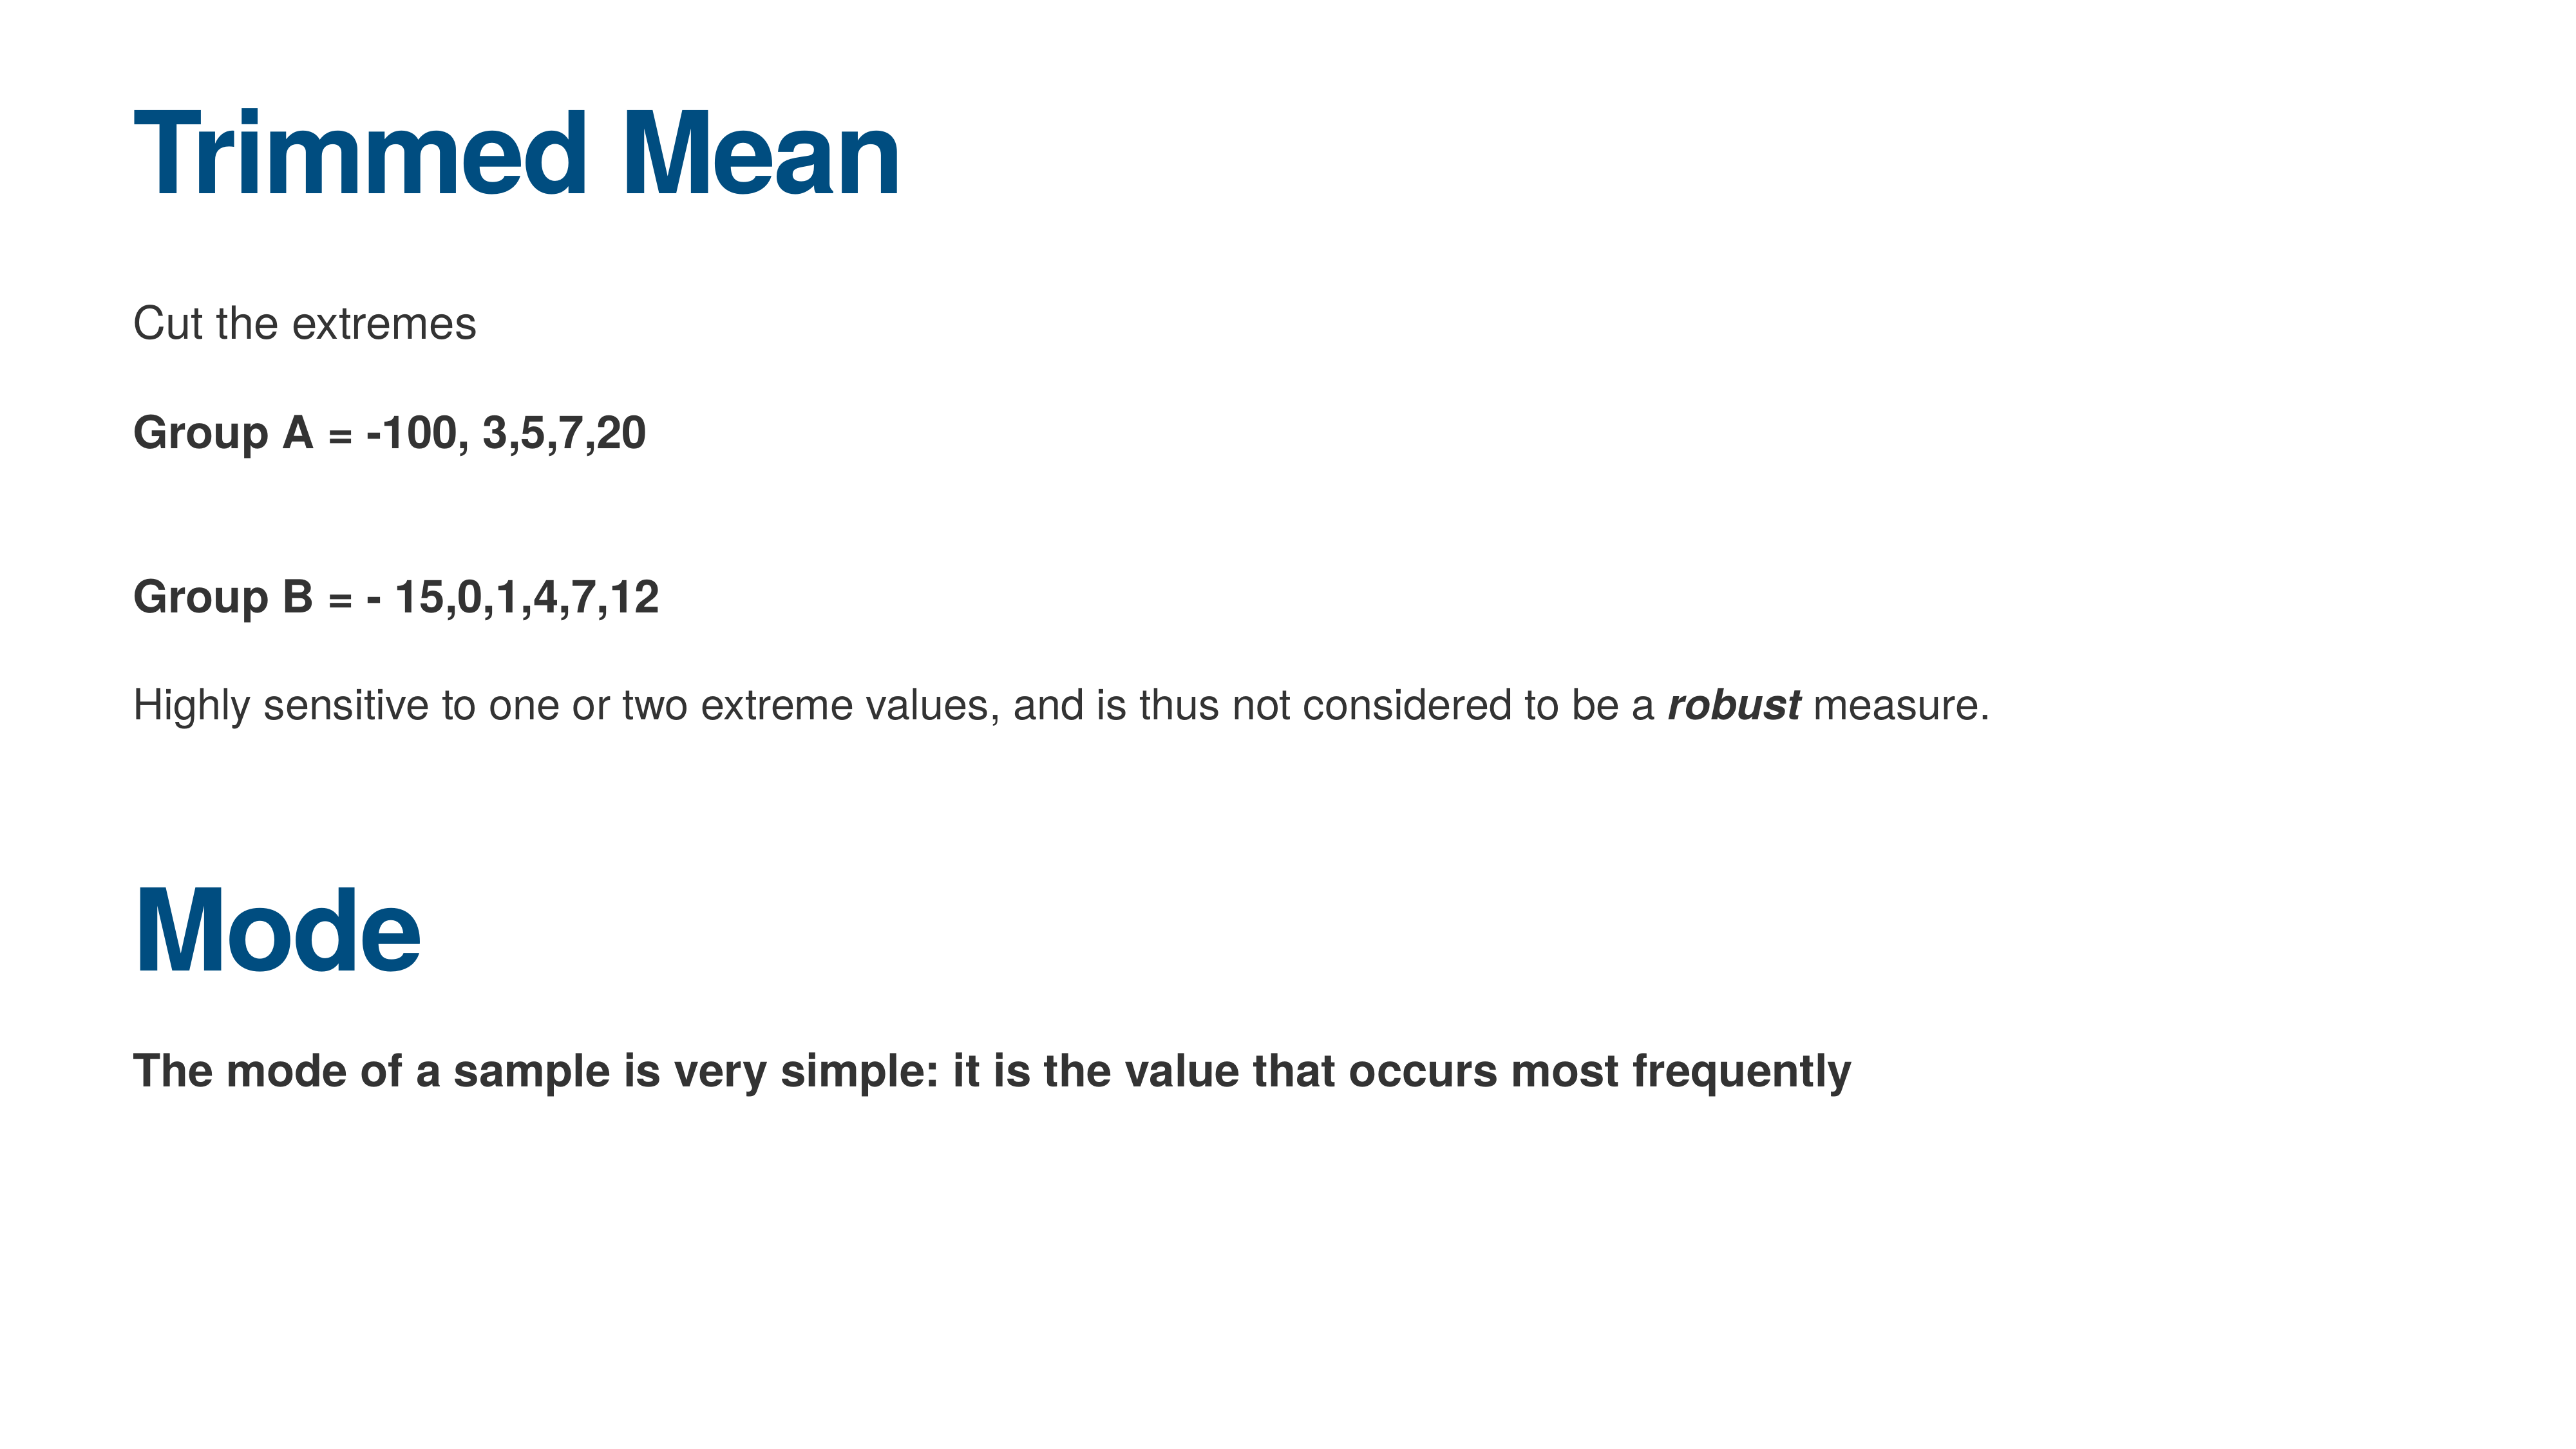

# Trimmed Mean
Cut the extremes

Group A = -100, 3,5,7,20

Group B = - 15,0,1,4,7,12

Highly sensitive to one or two extreme values, and is thus not considered to be a robust measure.
Mode
The mode of a sample is very simple: it is the value that occurs most frequently